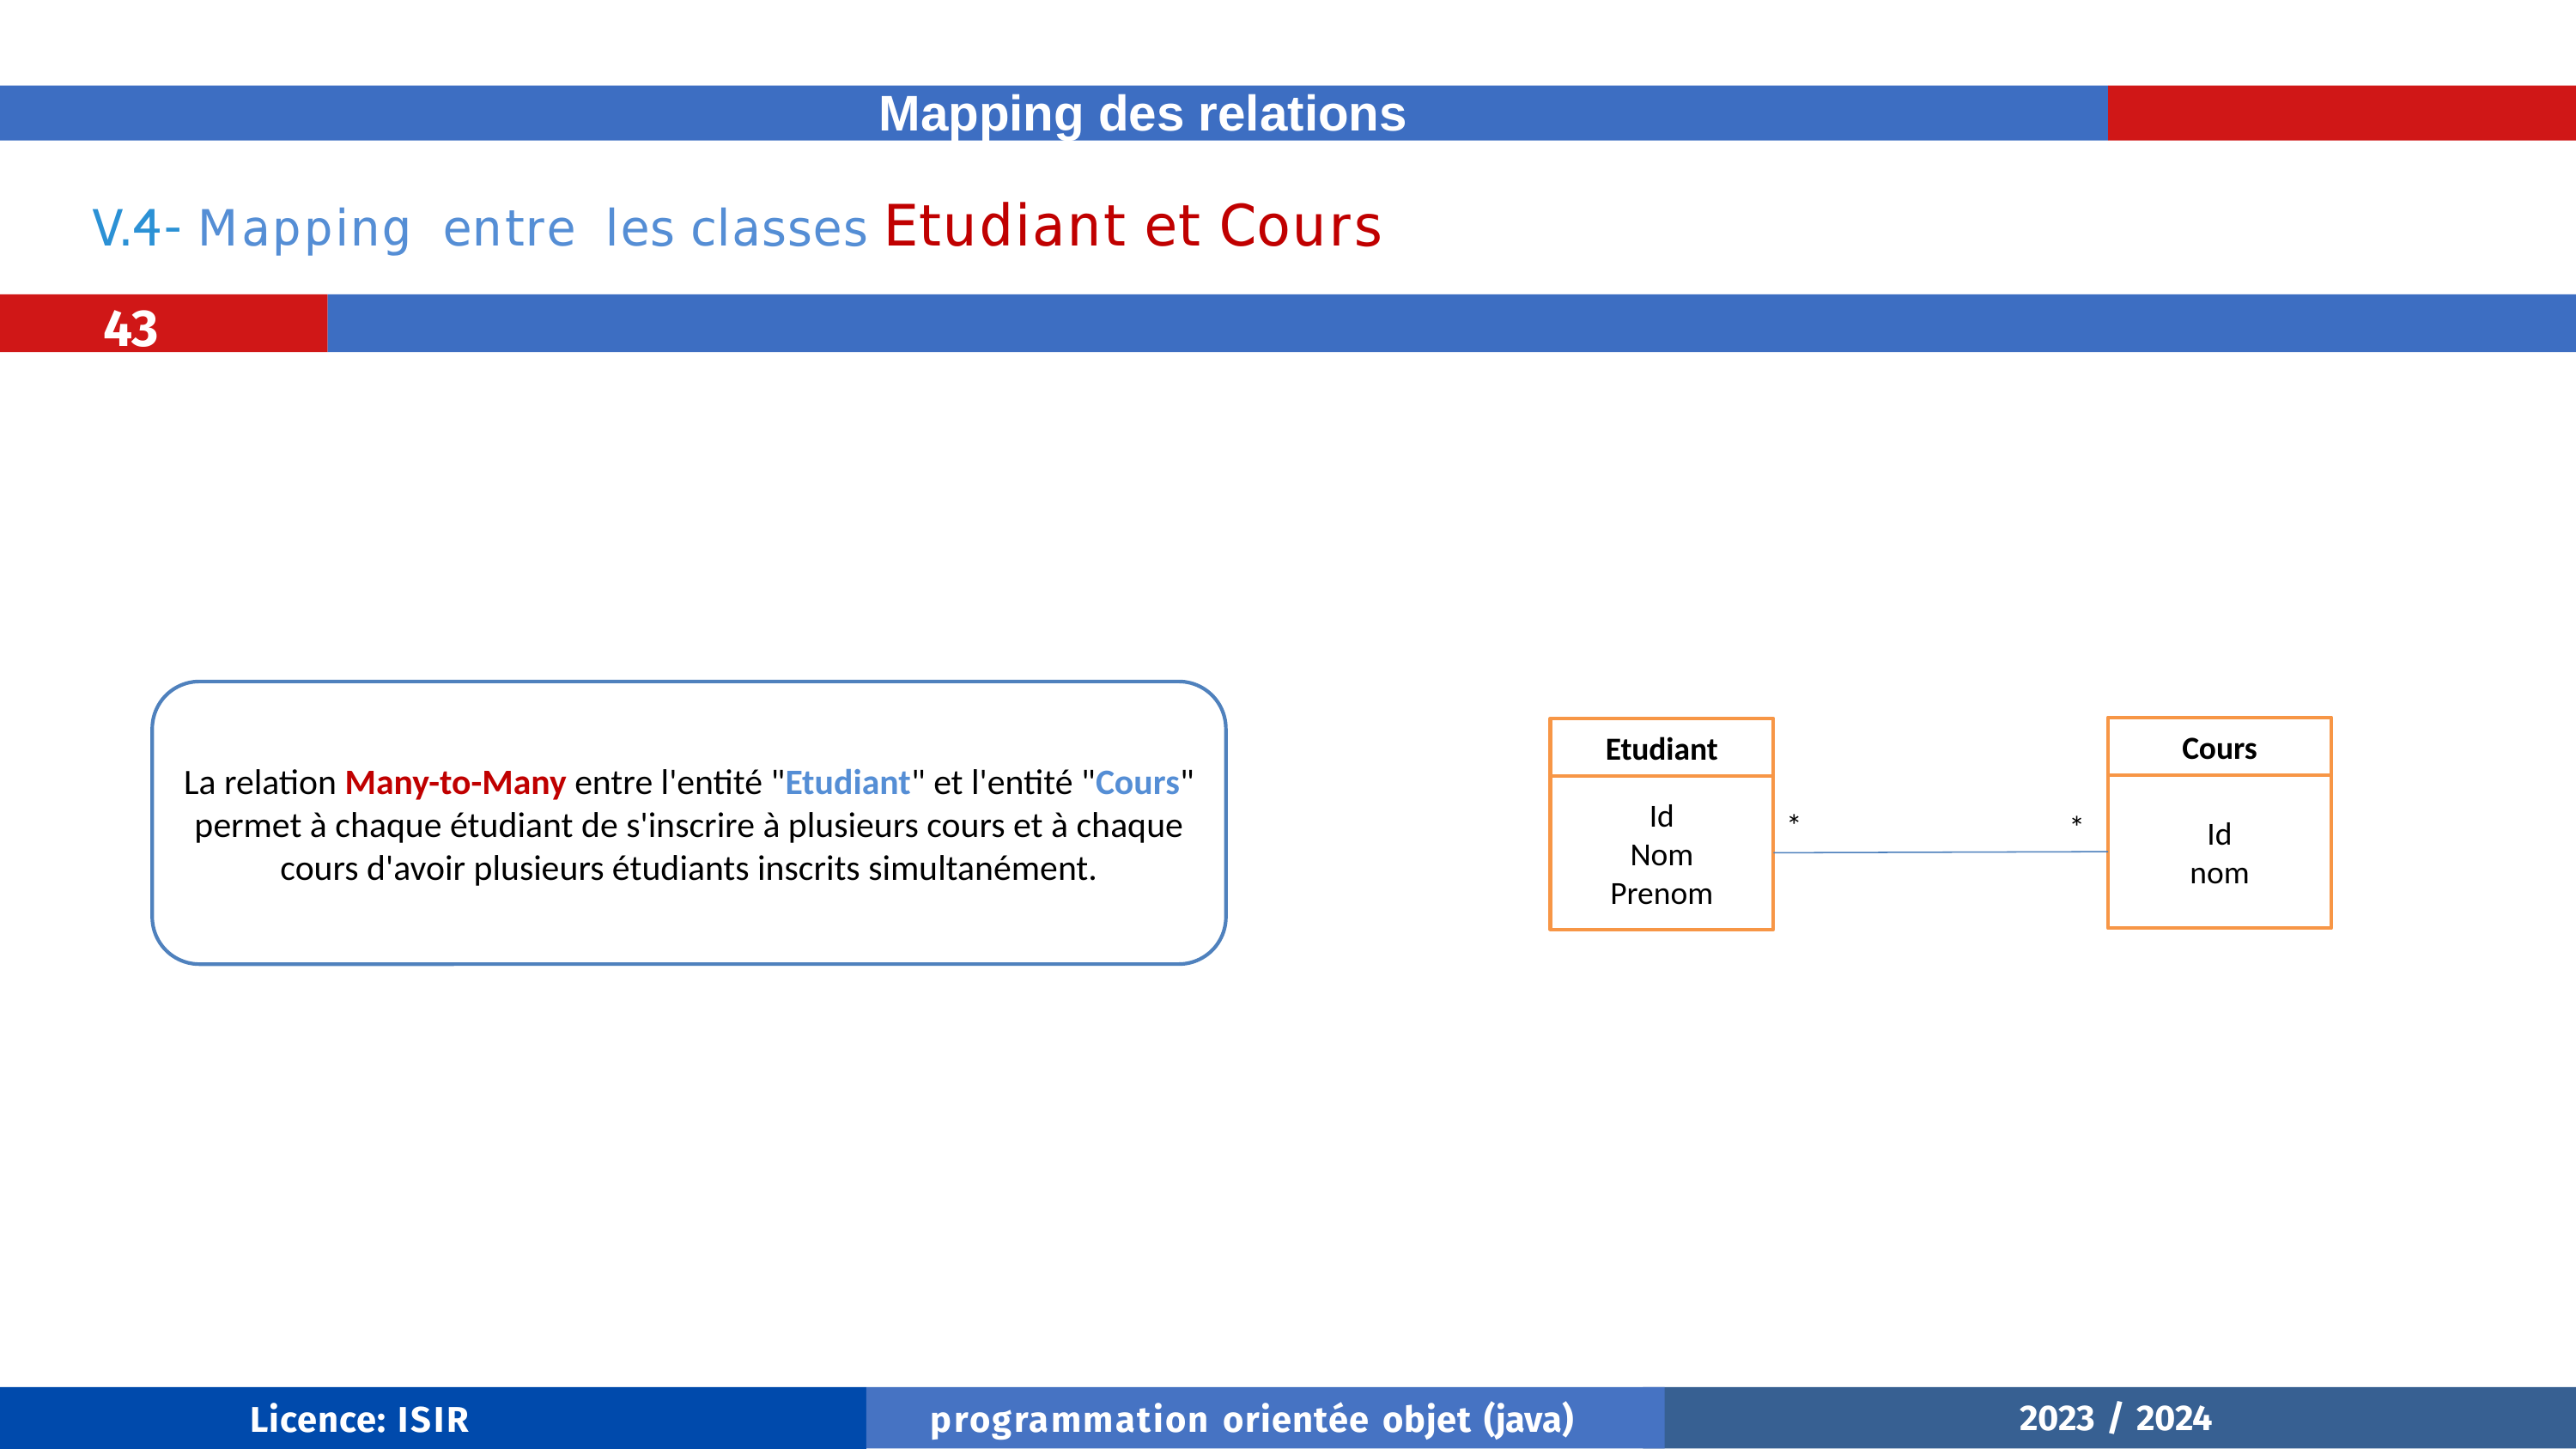

Mapping des relations

# V.4- Mapping  entre  les classes Etudiant et Cours
43

La relation Many-to-Many entre l'entité "Etudiant" et l'entité "Cours" permet à chaque étudiant de s'inscrire à plusieurs cours et à chaque cours d'avoir plusieurs étudiants inscrits simultanément.
Cours
Etudiant
Id
nom
Id
Nom
Prenom
*
*

2023 / 2024
Licence: ISIR
programmation orientée objet (java)